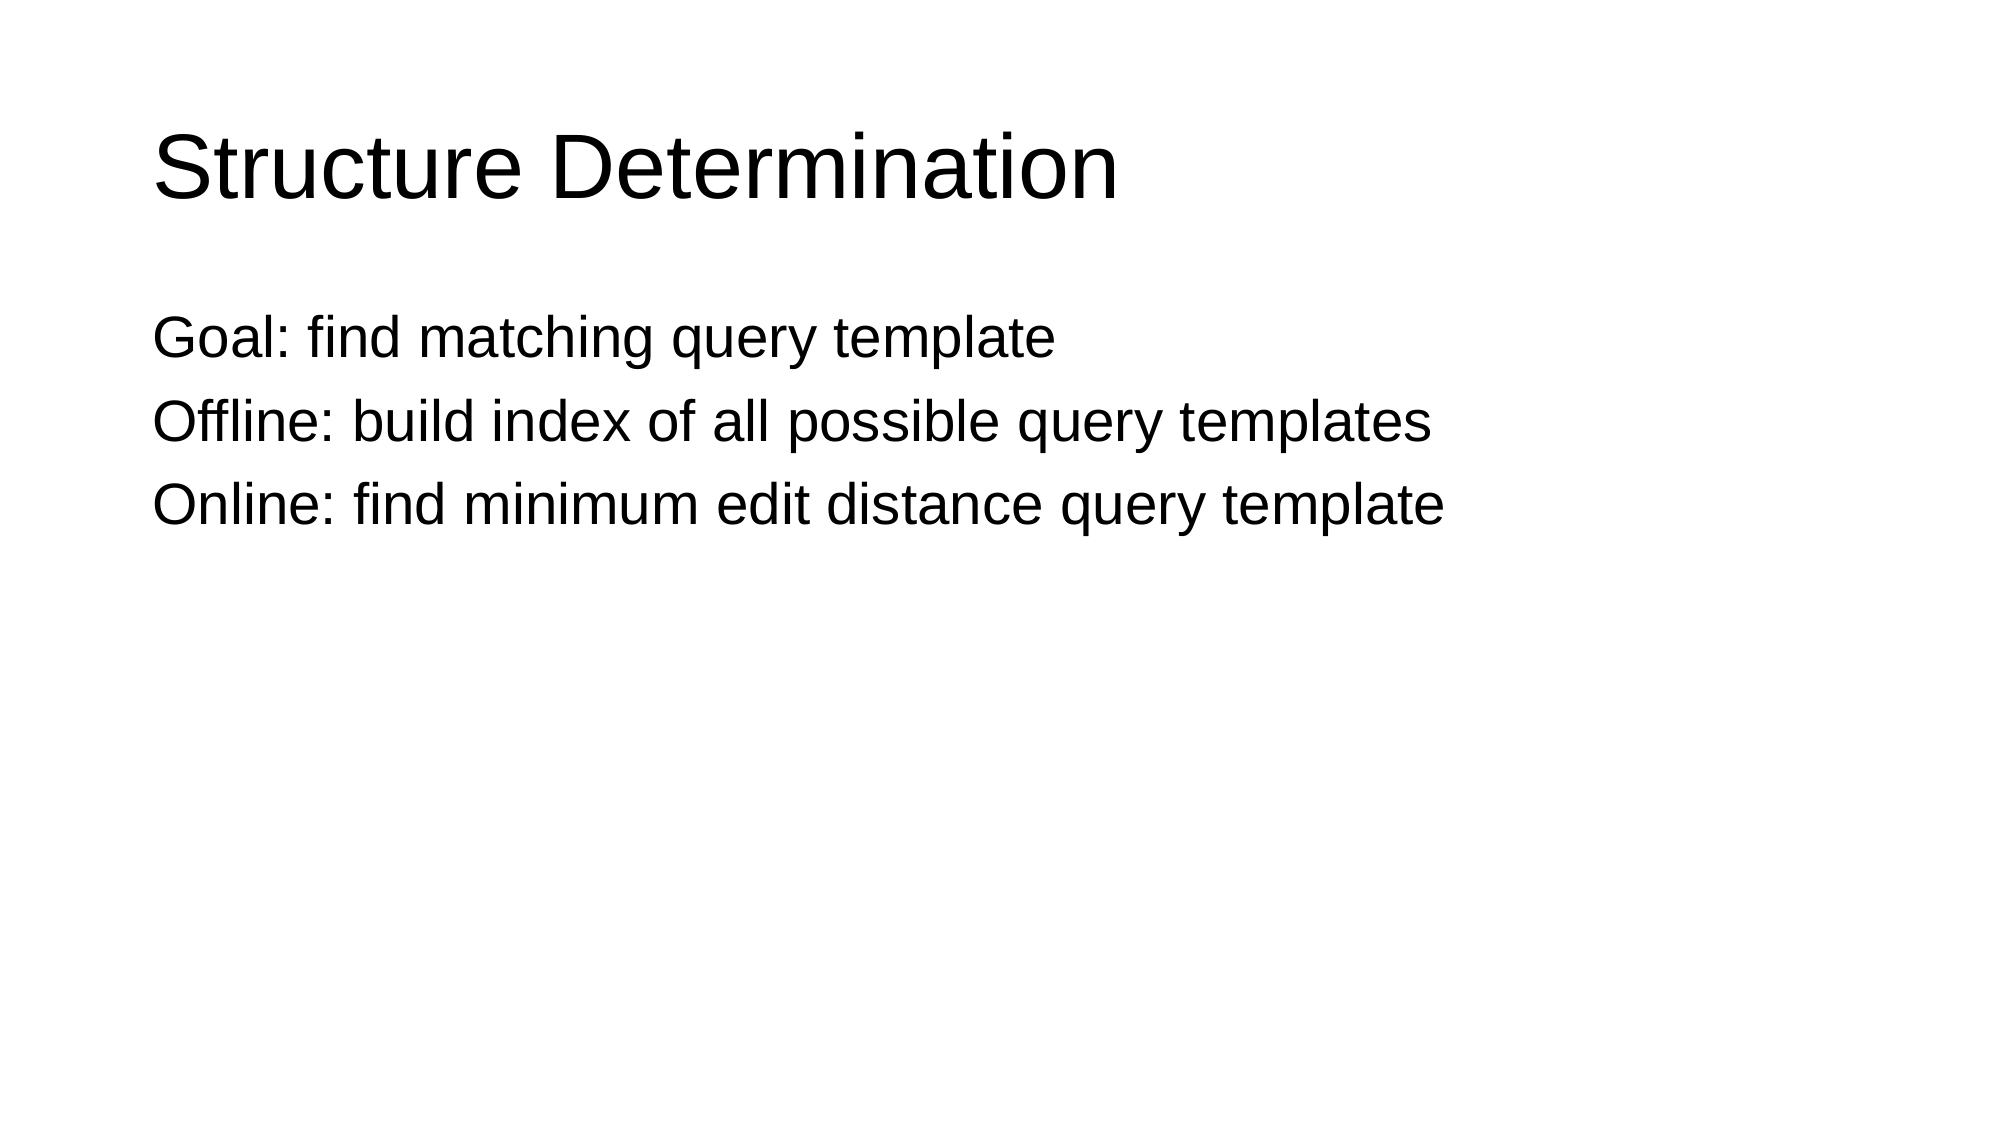

# Structure Determination
Goal: find matching query template
Offline: build index of all possible query templates
Online: find minimum edit distance query template